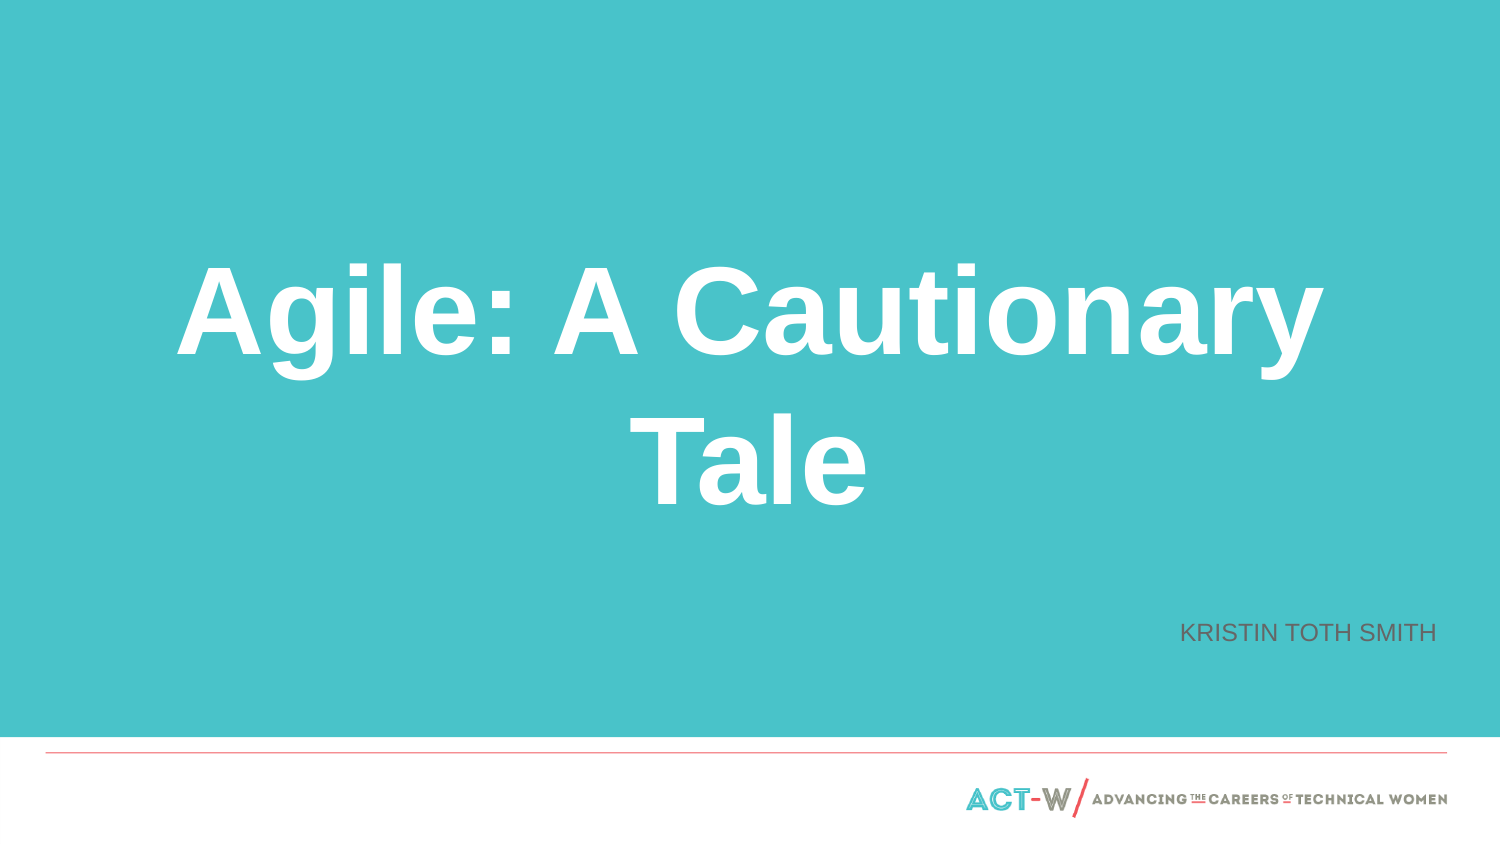

# Agile: A Cautionary
Tale

KRISTIN TOTH SMITH